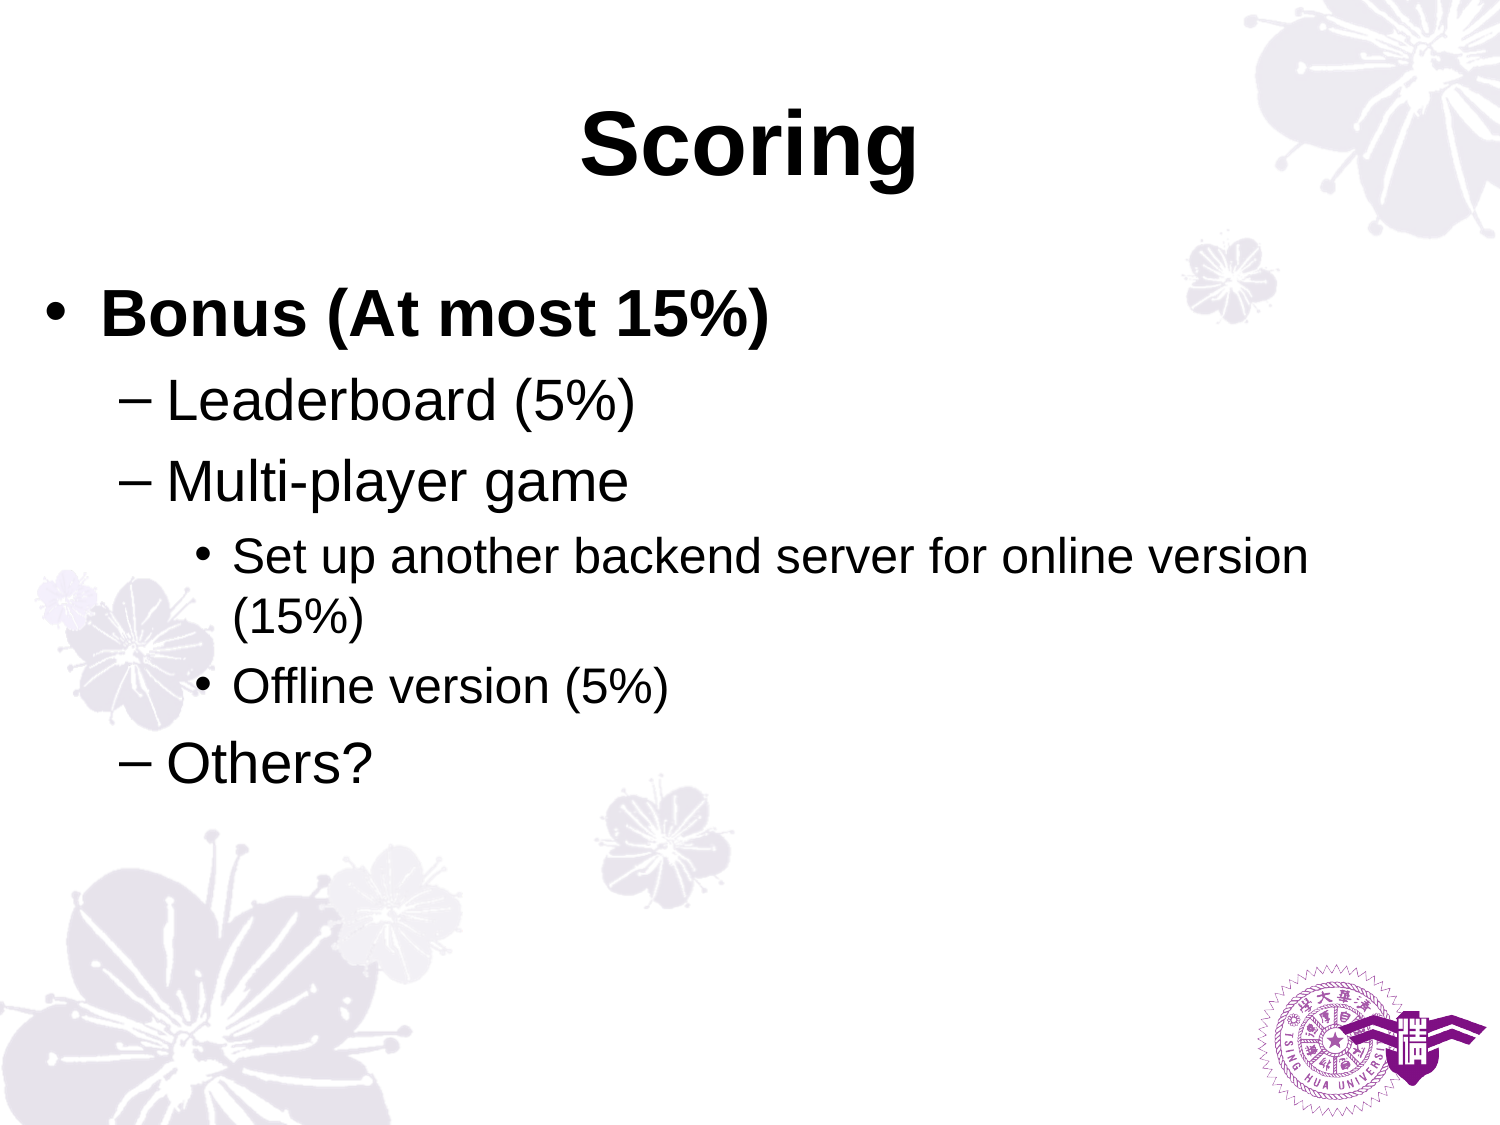

# Scoring
Bonus (At most 15%)
Leaderboard (5%)
Multi-player game
Set up another backend server for online version (15%)
Offline version (5%)
Others?